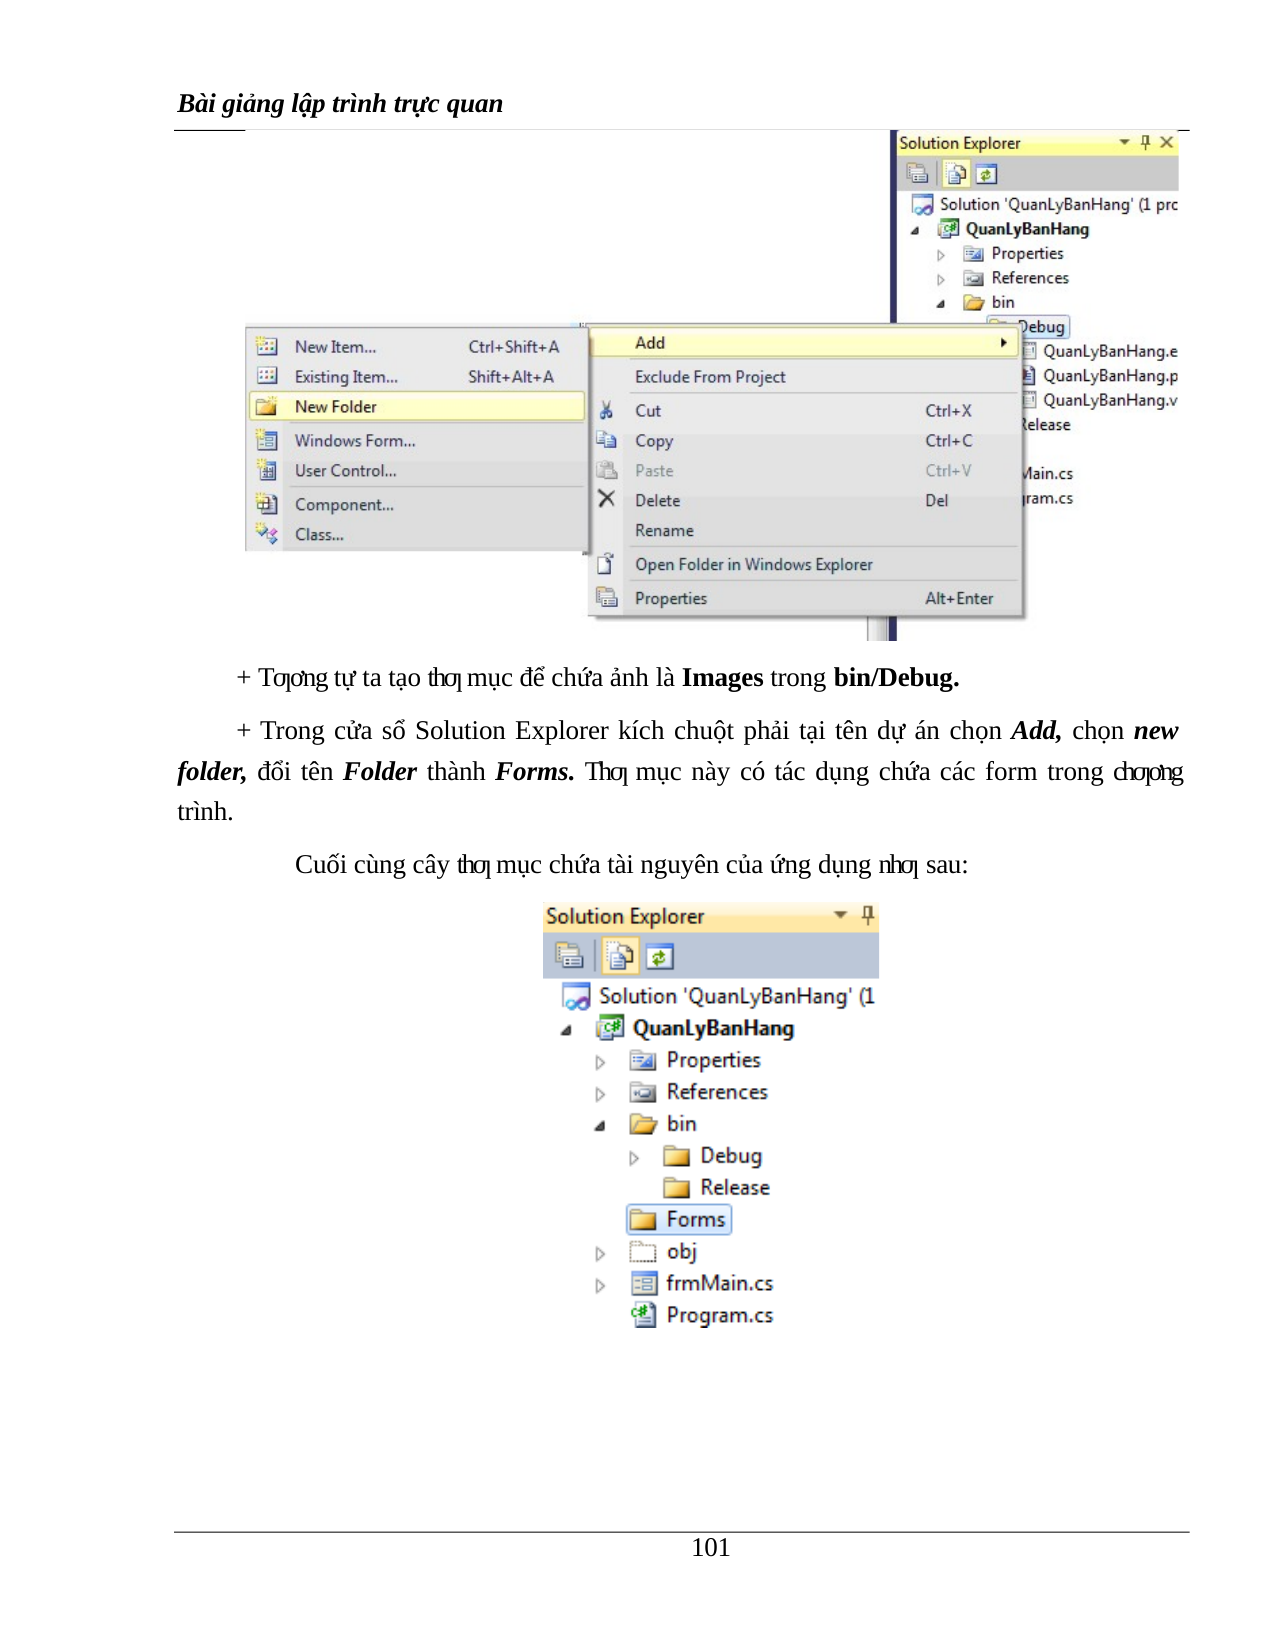

Bài giảng lập trình trực quan

+ Tƣơng tự ta tạo thƣ mục để chứa ảnh là Images trong bin/Debug.
+ Trong cửa sổ Solution Explorer kích chuột phải tại tên dự án chọn Add, chọn new  folder, đổi tên Folder thành Forms. Thƣ mục này có tác dụng chứa các form trong chƣơng  trình.
Cuối cùng cây thƣ mục chứa tài nguyên của ứng dụng nhƣ sau:

101